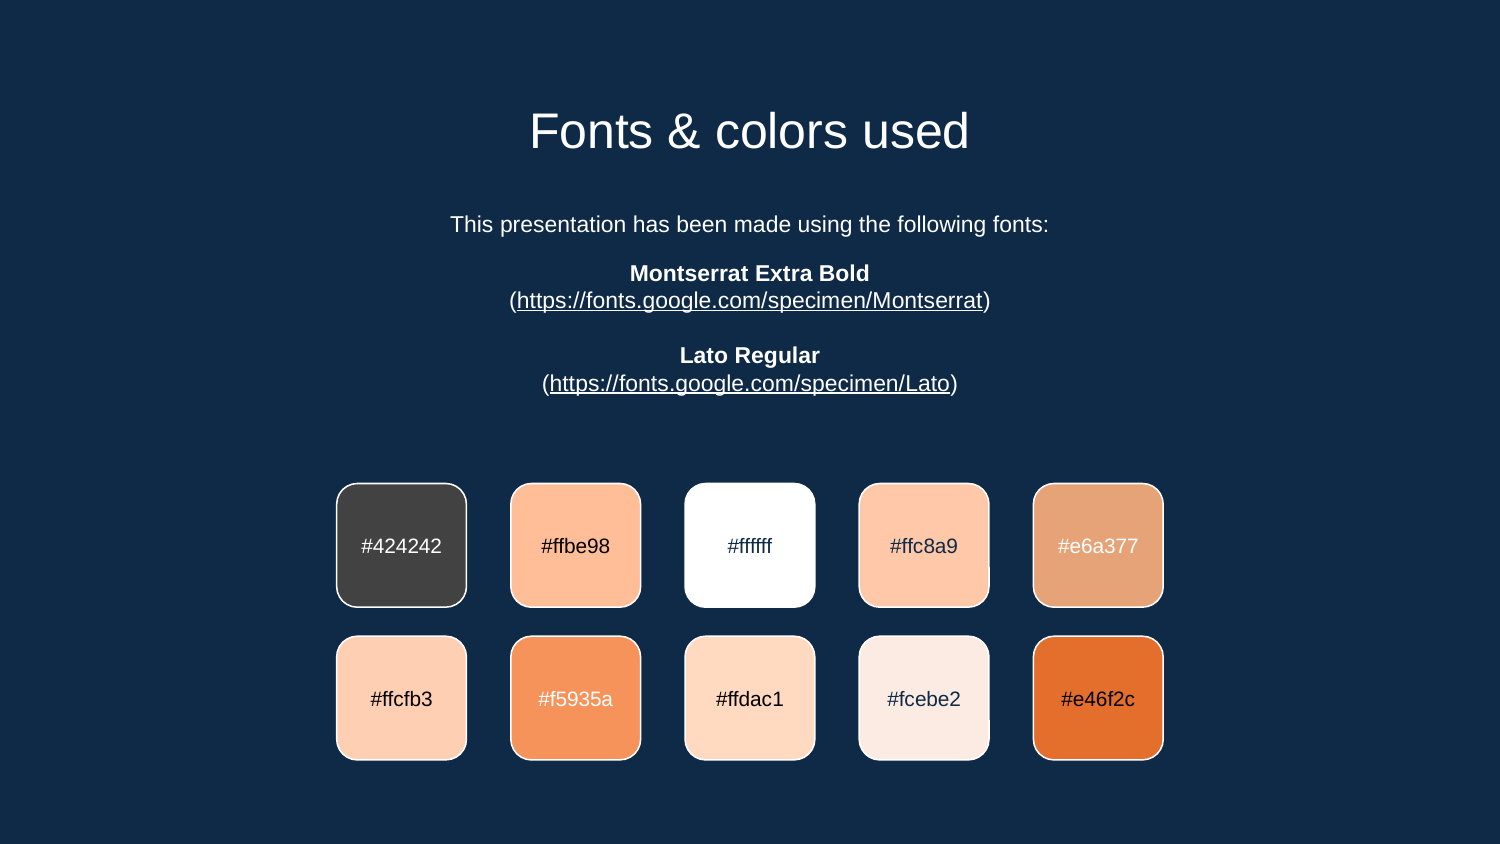

# Fonts & colors used
This presentation has been made using the following fonts:
Montserrat Extra Bold
(https://fonts.google.com/specimen/Montserrat)

Lato Regular
(https://fonts.google.com/specimen/Lato)

#424242
#ffbe98
#ffffff
#ffc8a9
#e6a377

#ffcfb3
#f5935a
#ffdac1
#fcebe2
#e46f2c